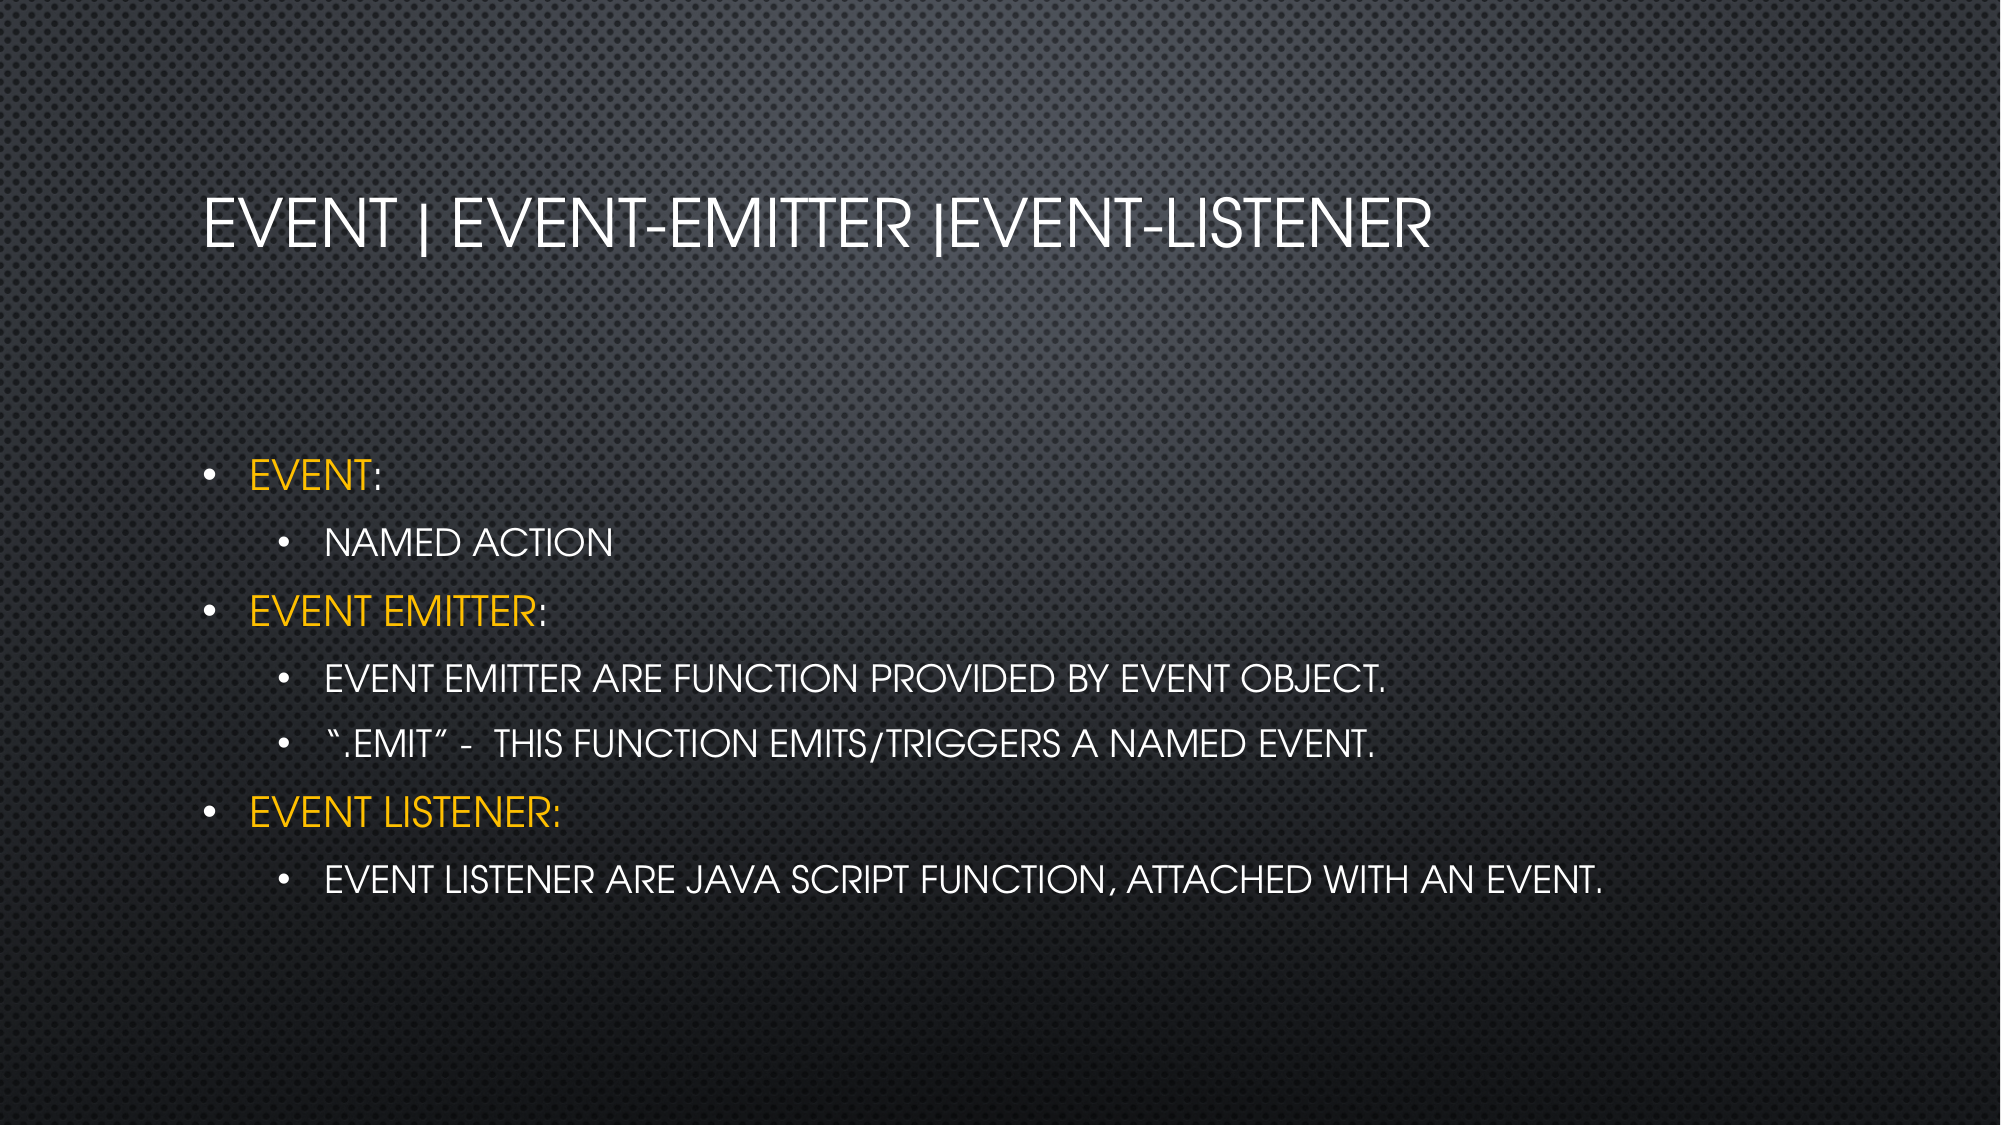

# Event | EVENT-Emitter |EVENT-LISTENER
Event:
Named action
Event Emitter:
Event emitter are function provided by Event Object.
“.emit” -  this function emits/triggers a named event.
Event Listener:
Event Listener are java script function, attached with an event.